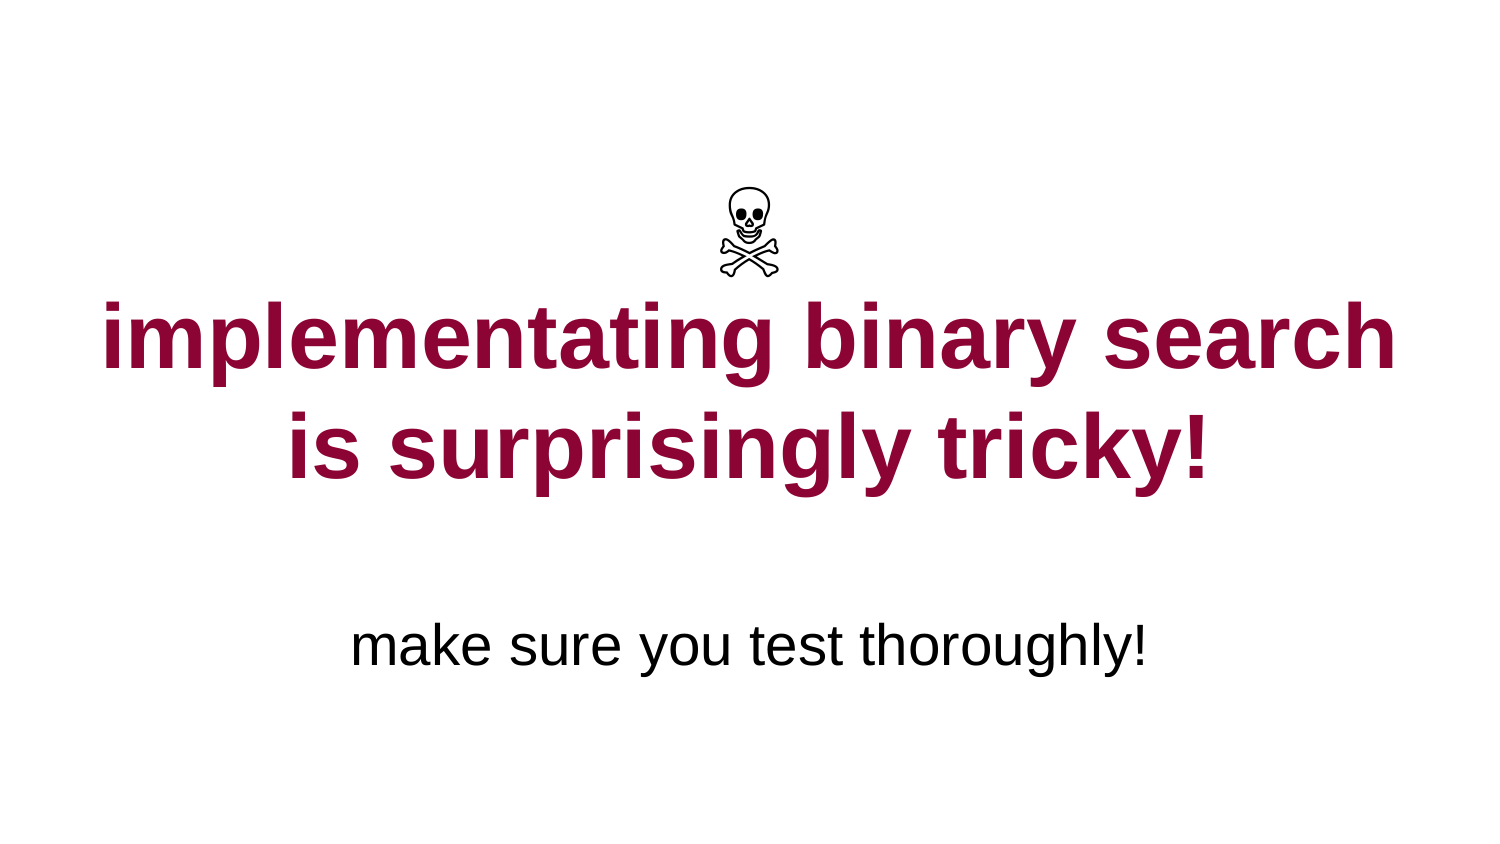

# ☠️ implementating binary search is surprisingly tricky! make sure you test thoroughly!